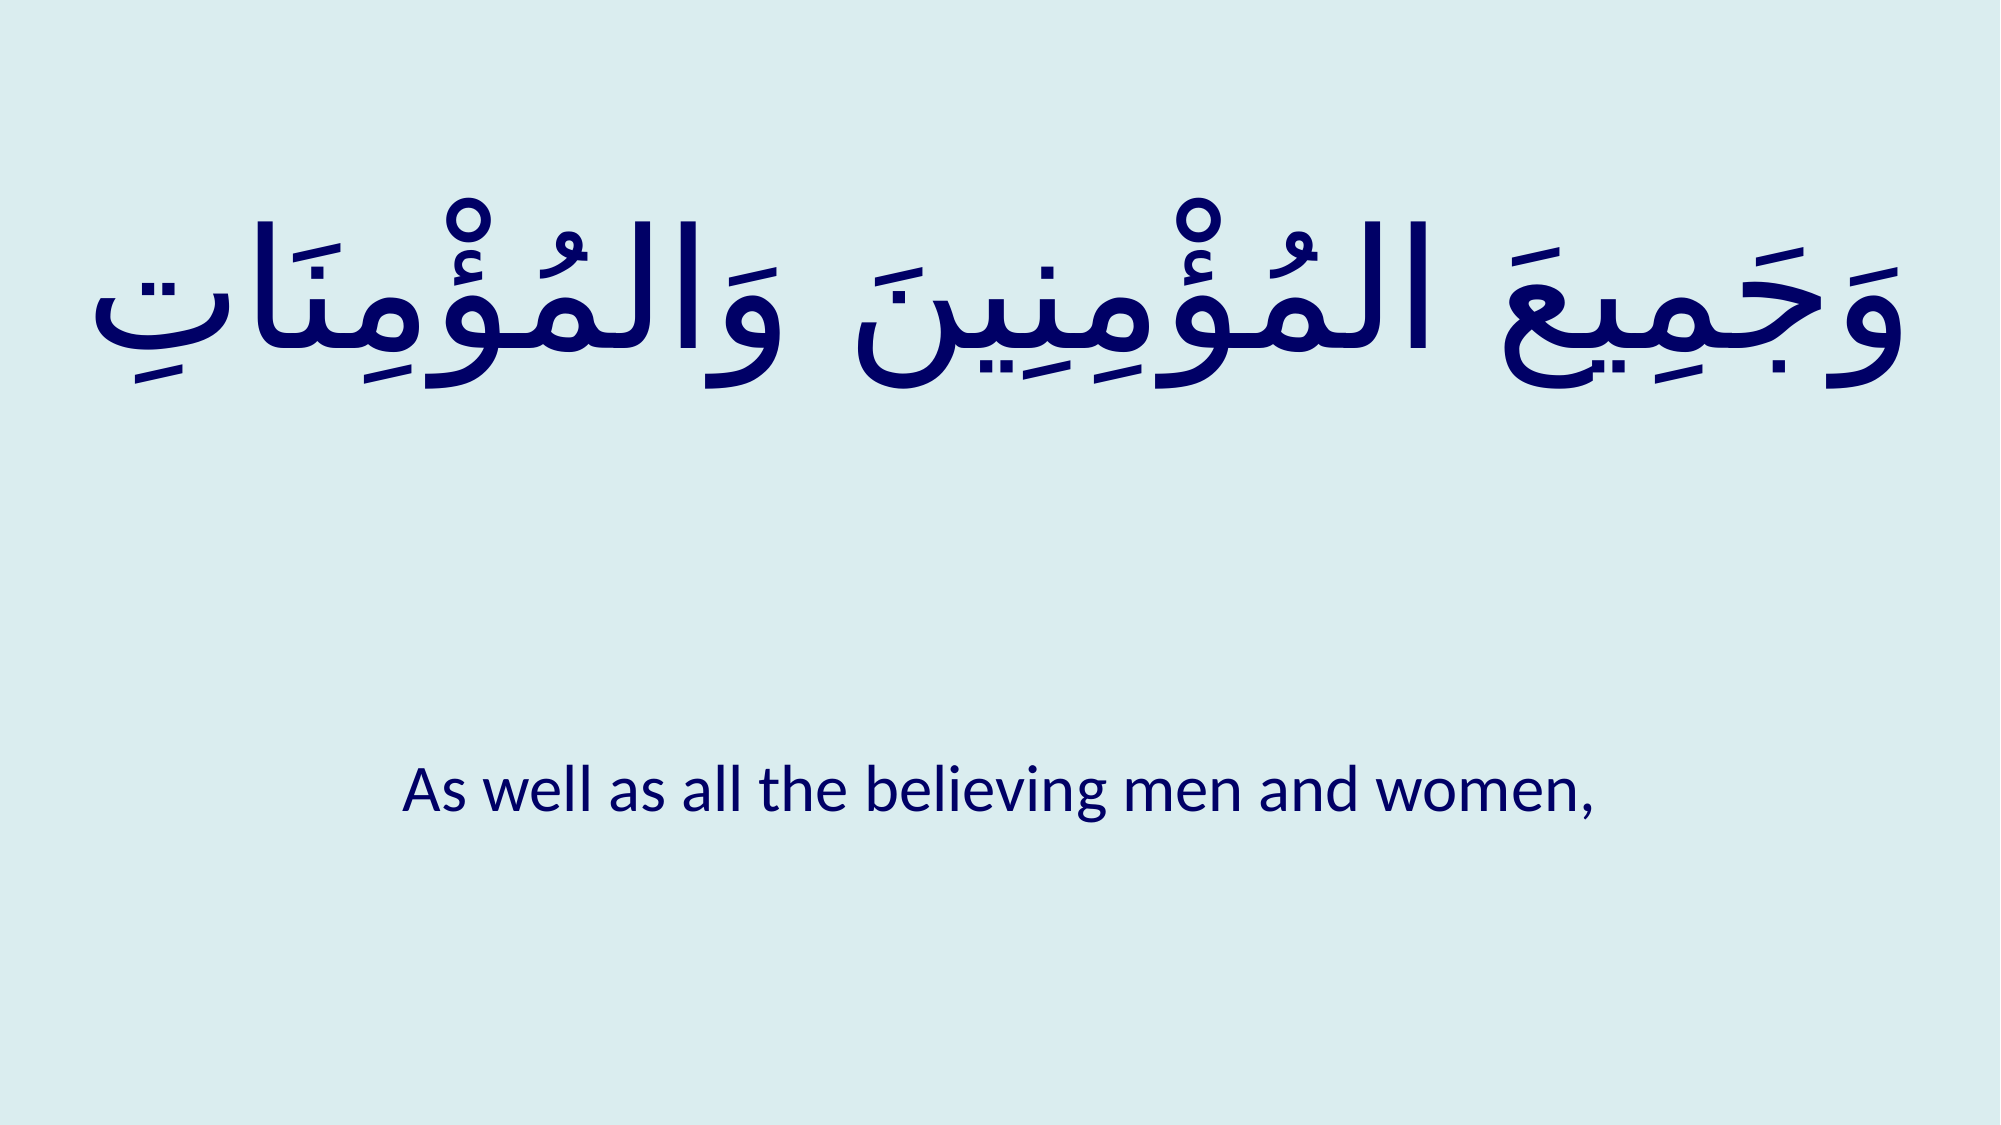

# وَجَمِيعَ المُؤْمِنِينَ وَالمُؤْمِنَاتِ
As well as all the believing men and women,